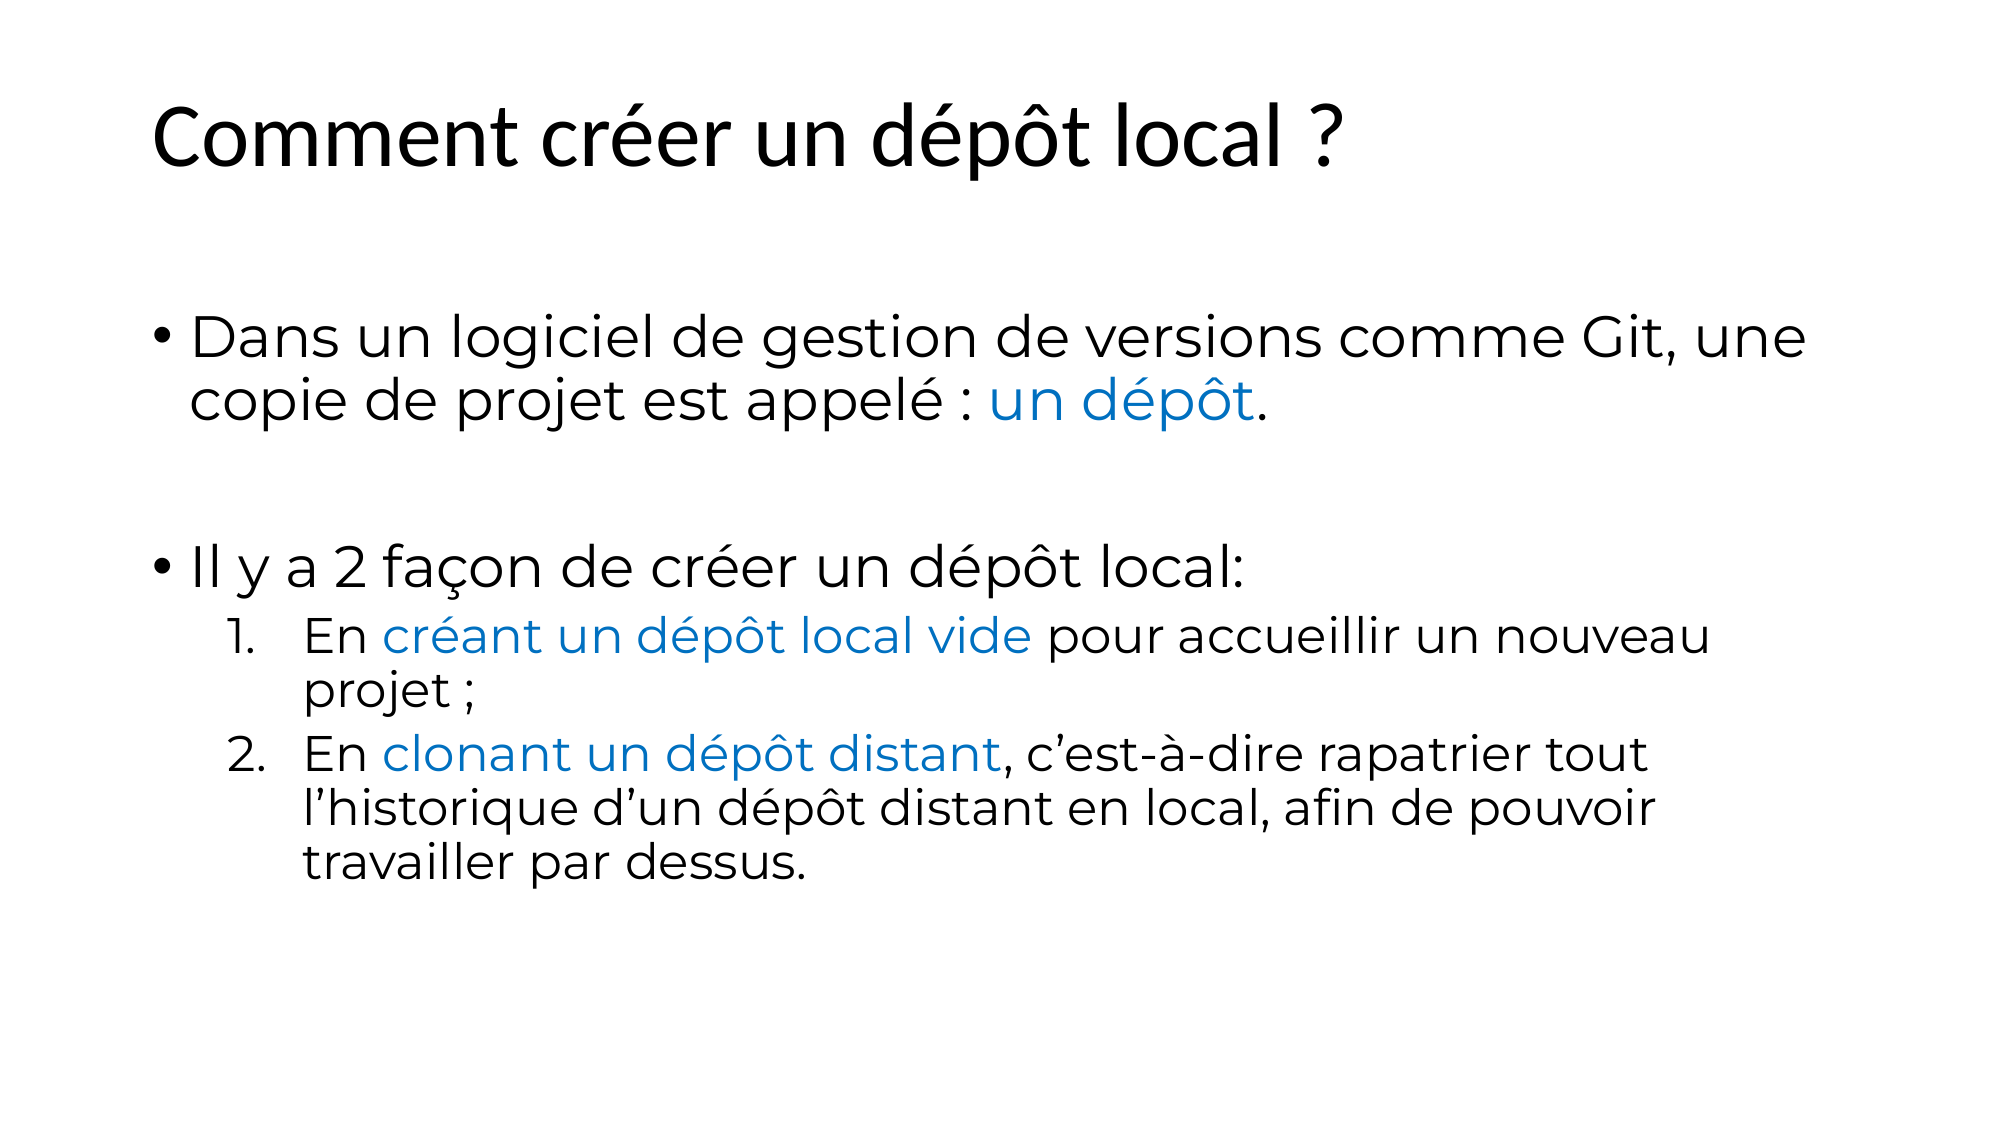

# Comment créer un dépôt local ?
Dans un logiciel de gestion de versions comme Git, une copie de projet est appelé : un dépôt.

Il y a 2 façon de créer un dépôt local:
En créant un dépôt local vide pour accueillir un nouveau projet ;
En clonant un dépôt distant, c’est-à-dire rapatrier tout l’historique d’un dépôt distant en local, afin de pouvoir travailler par dessus.